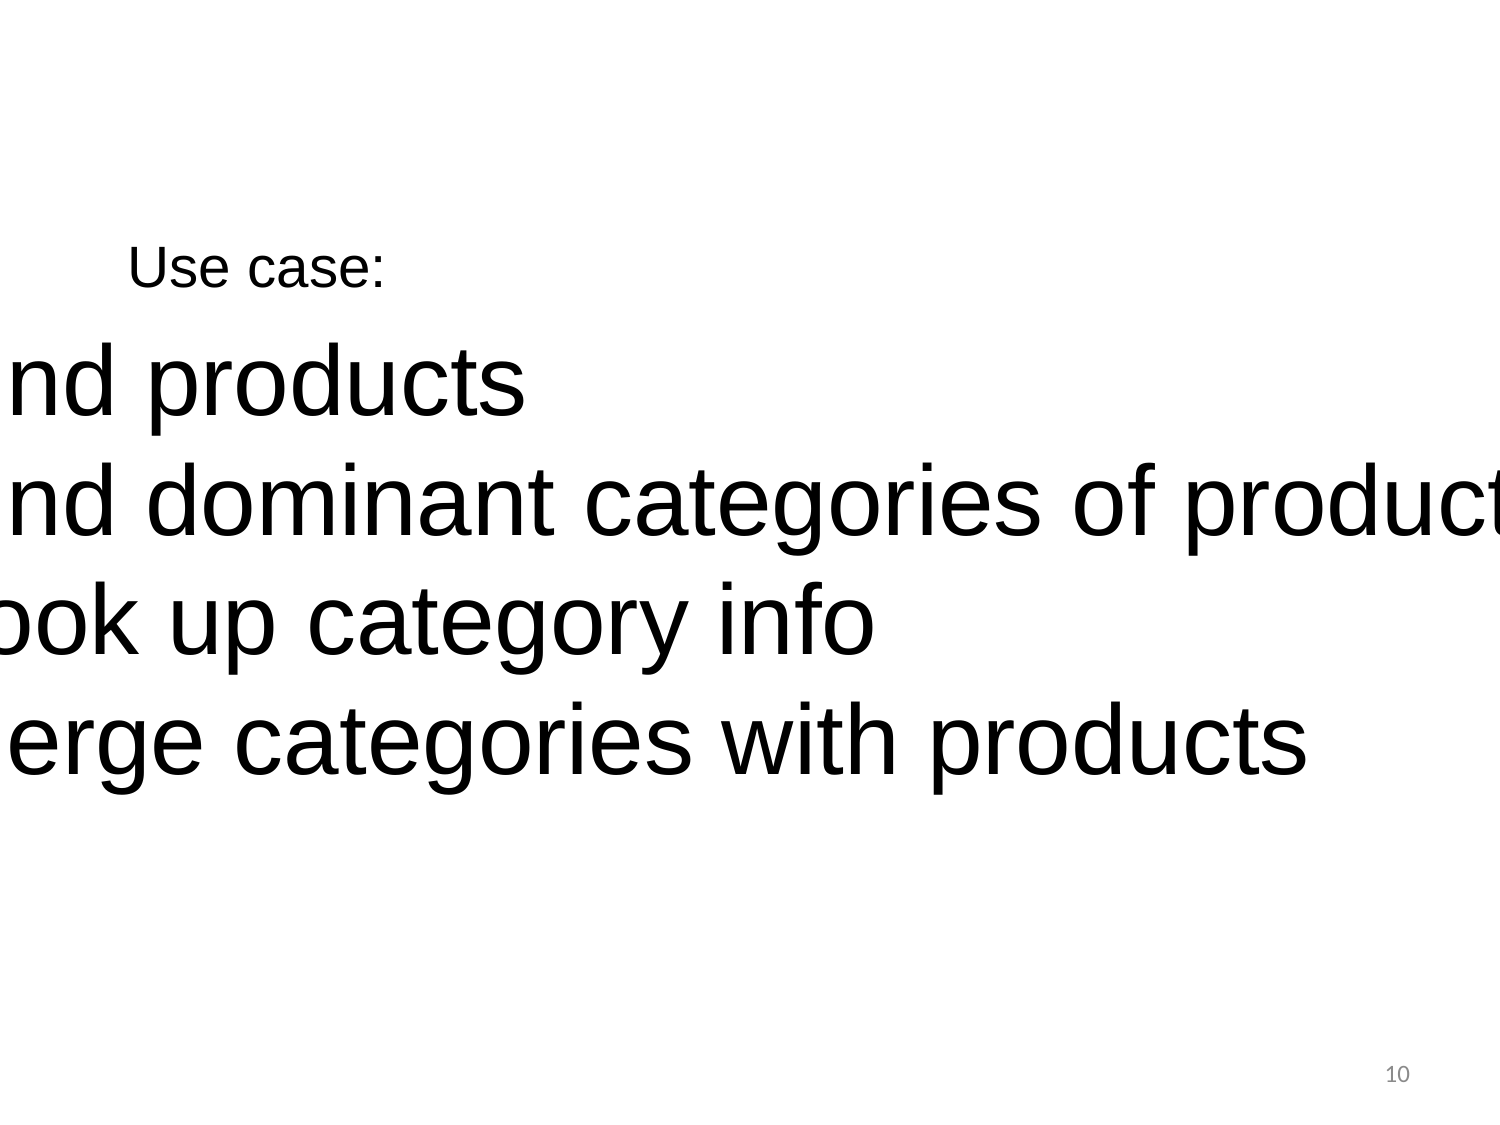

Use case:
Find products
Find dominant categories of products
Look up category info
Merge categories with products
10